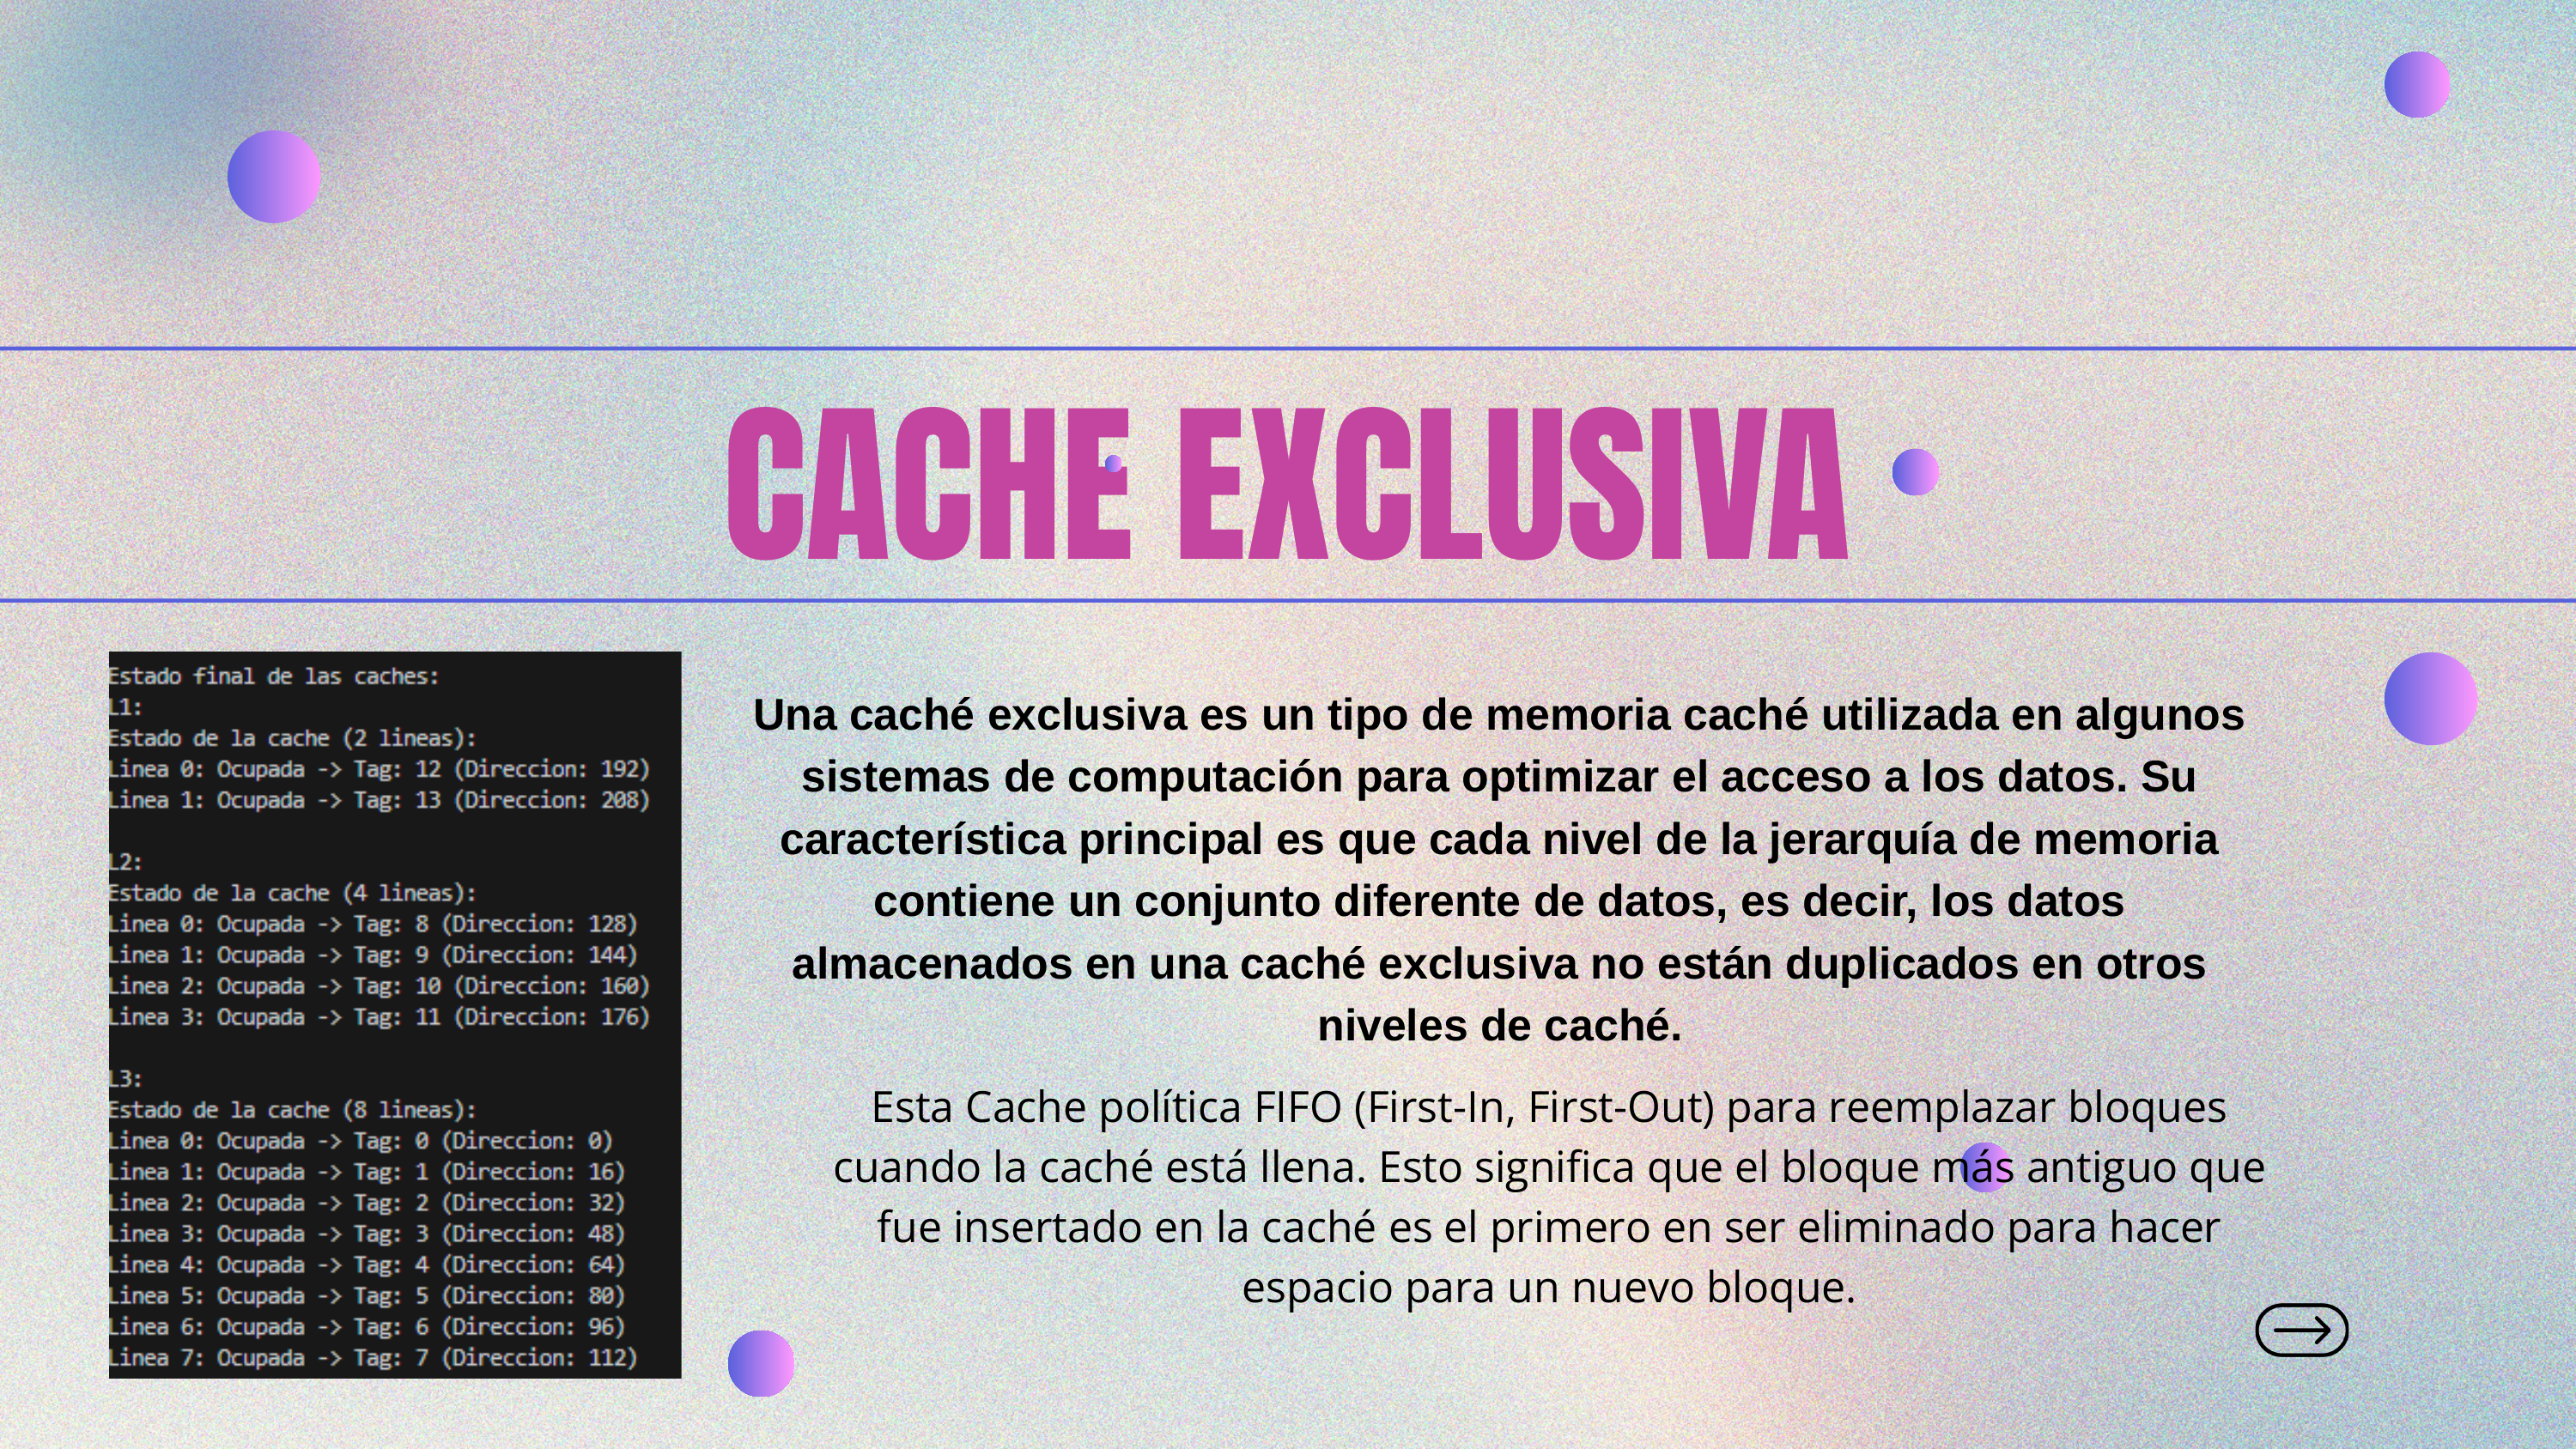

CACHE EXCLUSIVA

Una caché exclusiva es un tipo de memoria caché utilizada en algunos sistemas de computación para optimizar el acceso a los datos. Su característica principal es que cada nivel de la jerarquía de memoria contiene un conjunto diferente de datos, es decir, los datos almacenados en una caché exclusiva no están duplicados en otros niveles de caché.
Esta Cache política FIFO (First-In, First-Out) para reemplazar bloques cuando la caché está llena. Esto significa que el bloque más antiguo que fue insertado en la caché es el primero en ser eliminado para hacer espacio para un nuevo bloque.